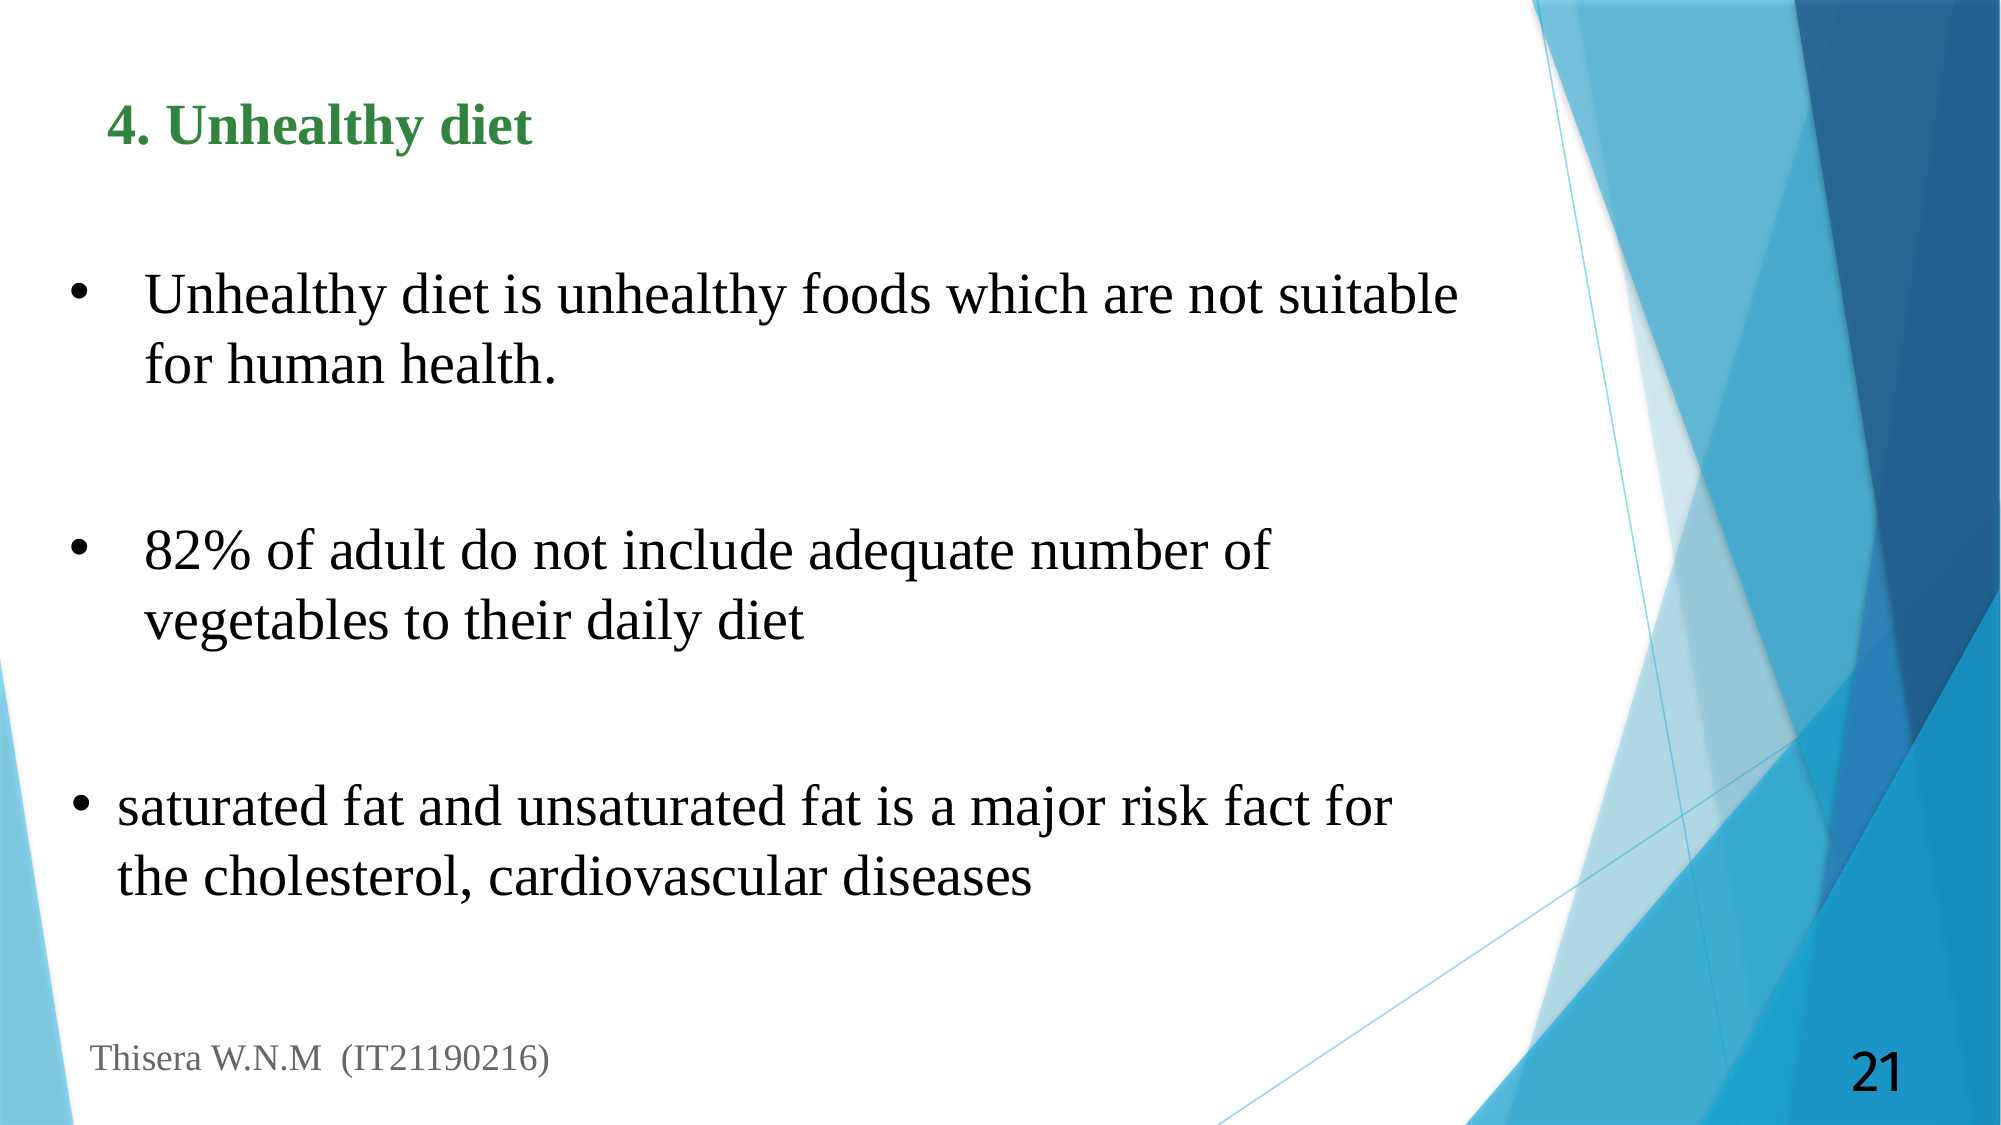

4. Unhealthy diet
Unhealthy diet is unhealthy foods which are not suitable for human health.
82% of adult do not include adequate number of vegetables to their daily diet
saturated fat and unsaturated fat is a major risk fact for the cholesterol, cardiovascular diseases
Thisera W.N.M  (IT21190216)
21